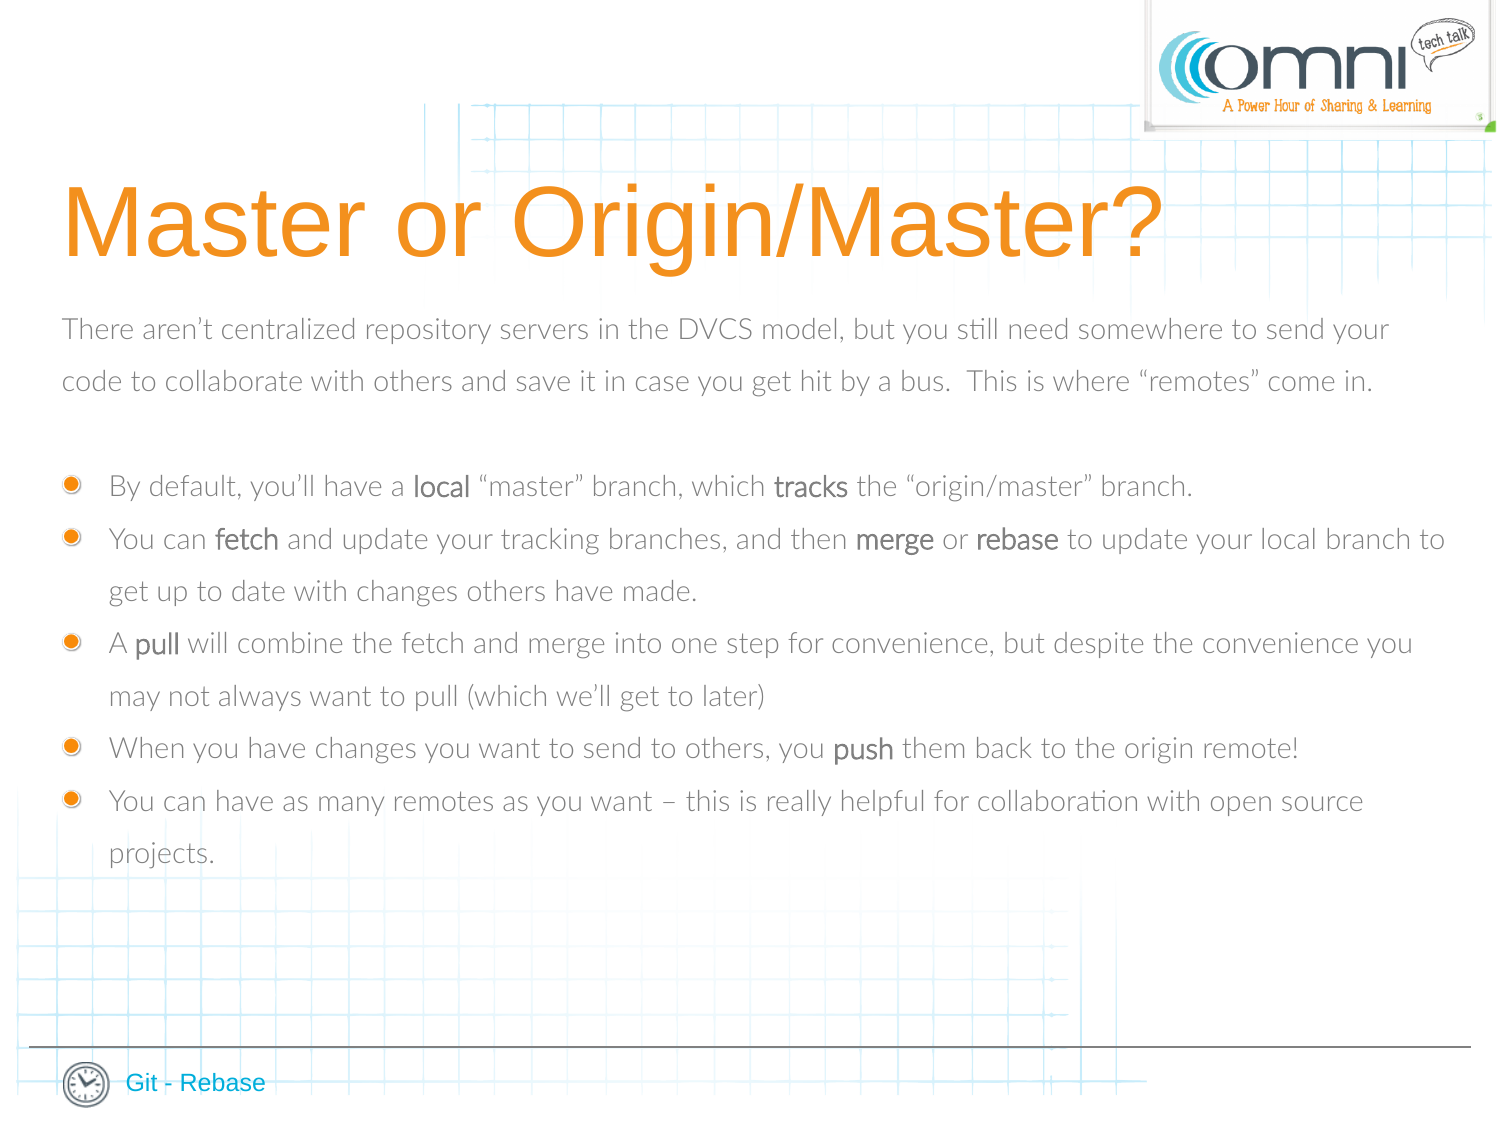

Master or Origin/Master?
There aren’t centralized repository servers in the DVCS model, but you still need somewhere to send your code to collaborate with others and save it in case you get hit by a bus.  This is where “remotes” come in.

By default, you’ll have a local “master” branch, which tracks the “origin/master” branch.
You can fetch and update your tracking branches, and then merge or rebase to update your local branch to get up to date with changes others have made.
A pull will combine the fetch and merge into one step for convenience, but despite the convenience you may not always want to pull (which we’ll get to later)
When you have changes you want to send to others, you push them back to the origin remote!
You can have as many remotes as you want – this is really helpful for collaboration with open source projects.
5